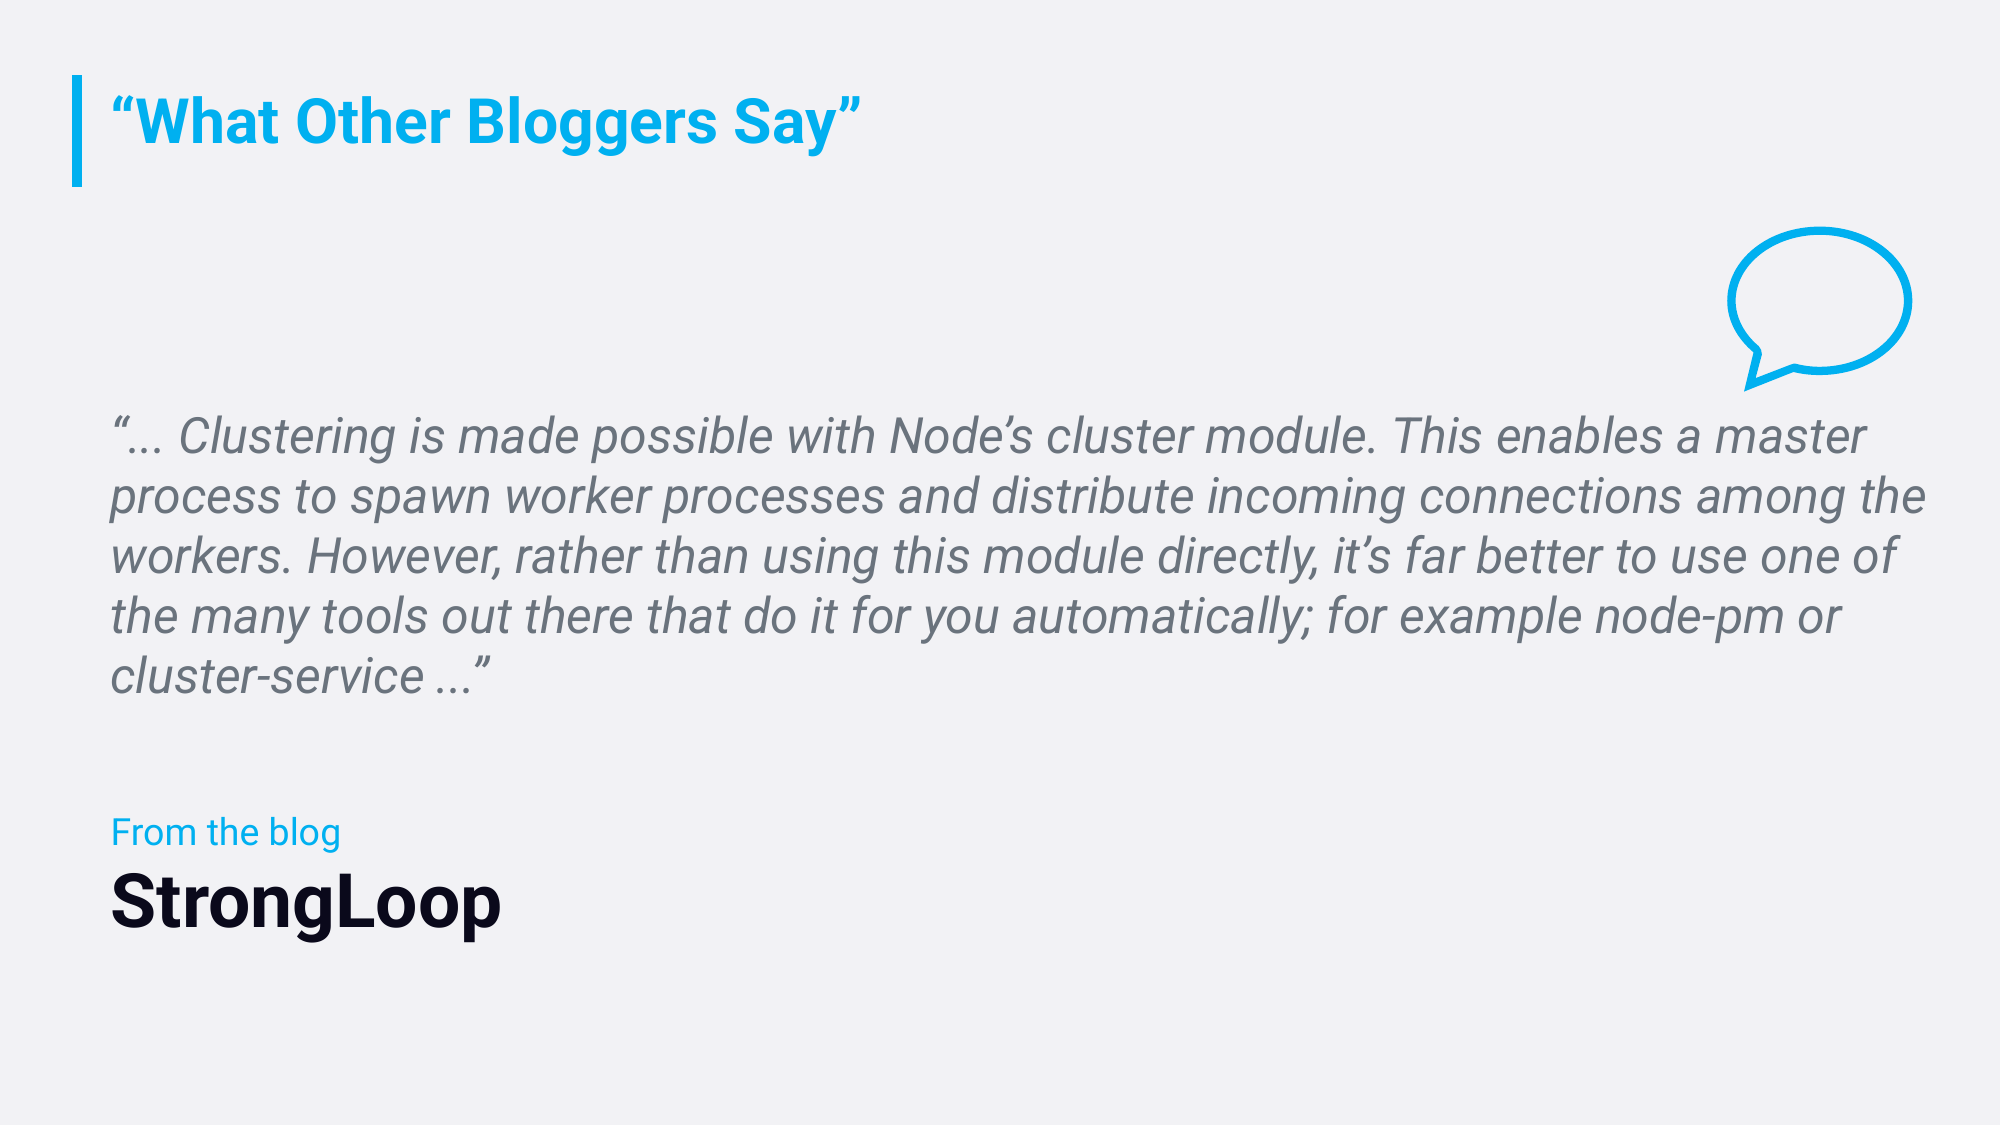

# “What Other Bloggers Say”

“... Clustering is made possible with Node’s cluster module. This enables a master process to spawn worker processes and distribute incoming connections among the workers. However, rather than using this module directly, it’s far better to use one of the many tools out there that do it for you automatically; for example node-pm or cluster-service ...”
From the blog
StrongLoop